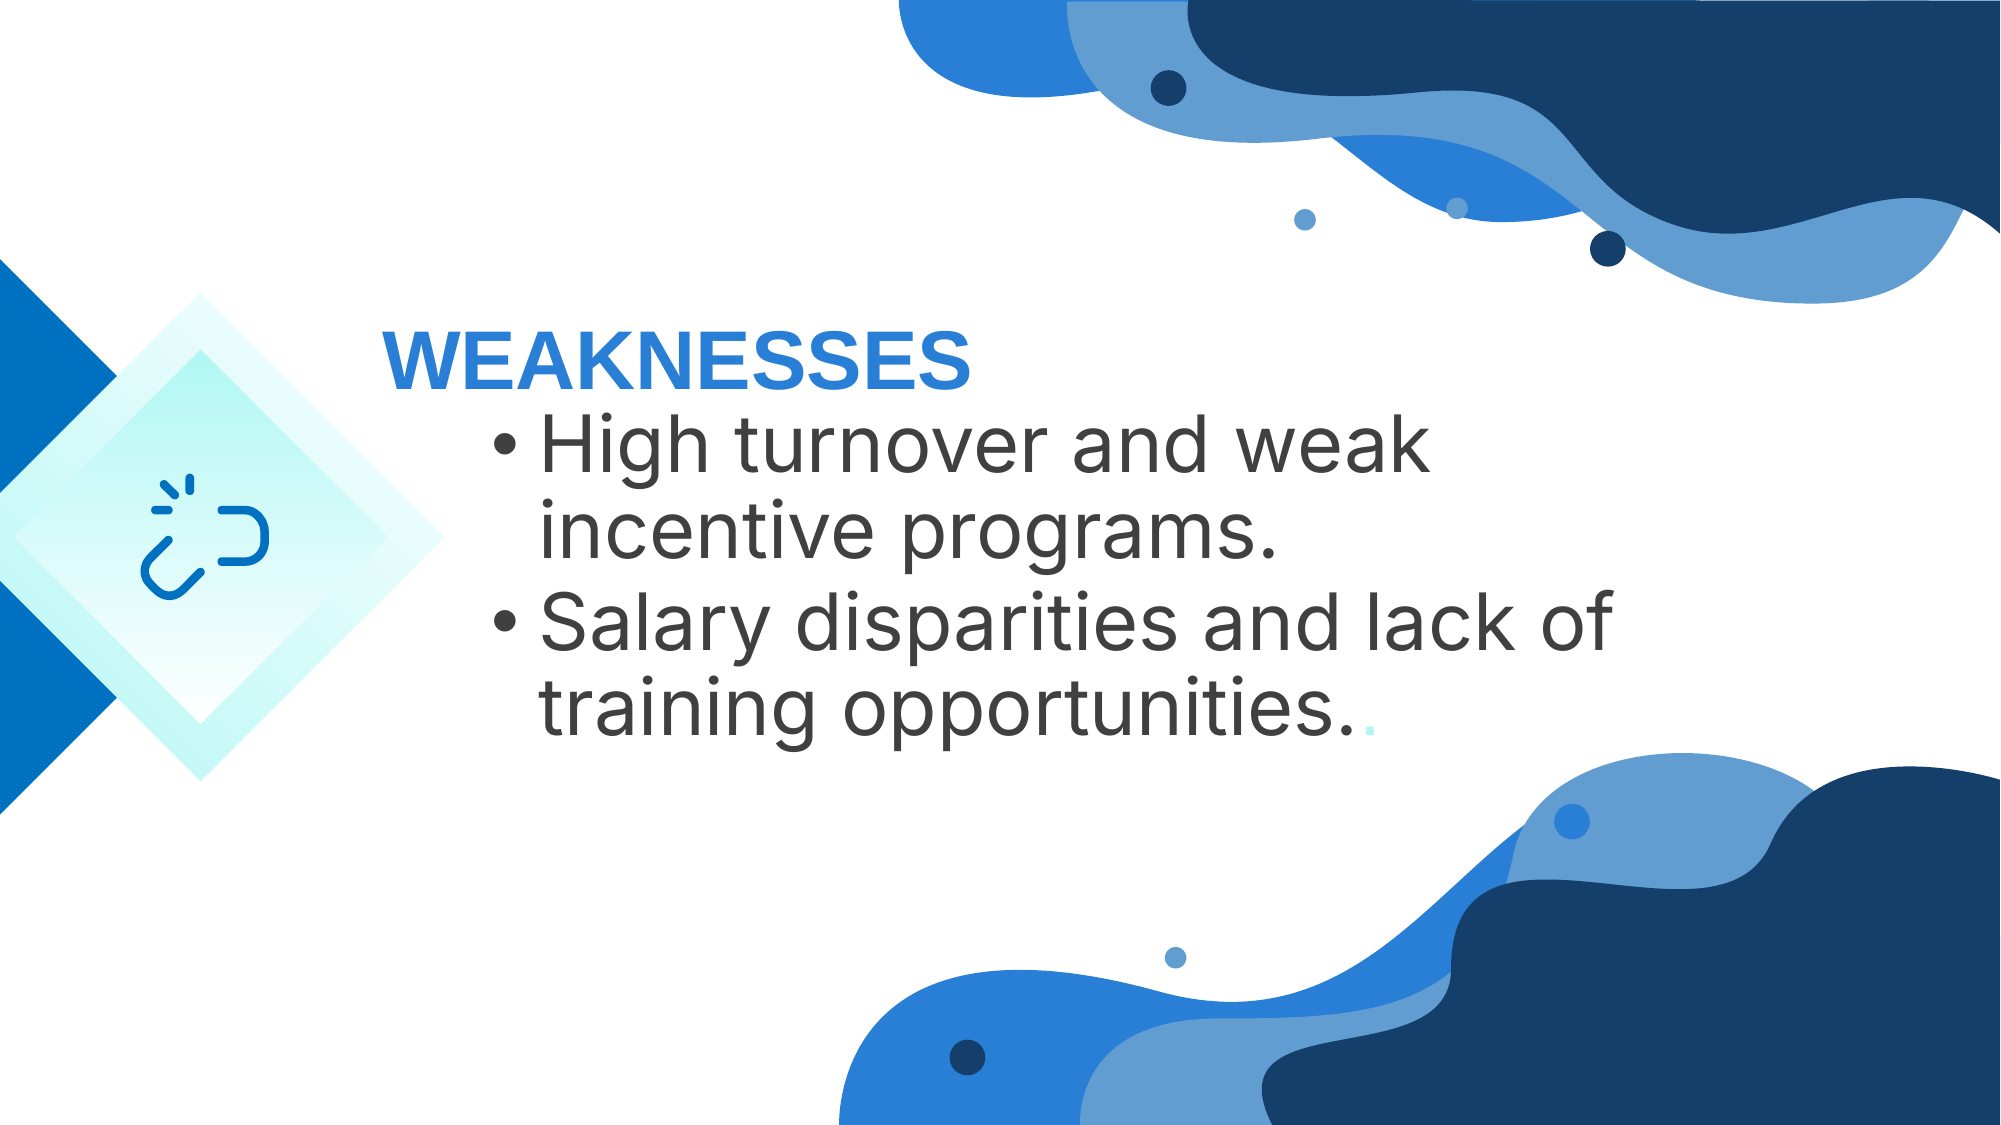

THREATS
Intense competition for talent and rising recruitment costs.
Work pressures and new regulations

STRENGTHS
Competitive salaries and long employee tenure.
High job satisfaction and productivity.
WEAKNESSES
High turnover and weak incentive programs.
Salary disparities and lack of training opportunities..
OPPORTUNITIES
Improve training programs and offer remote work.
Leverage technology and expand into new markets.